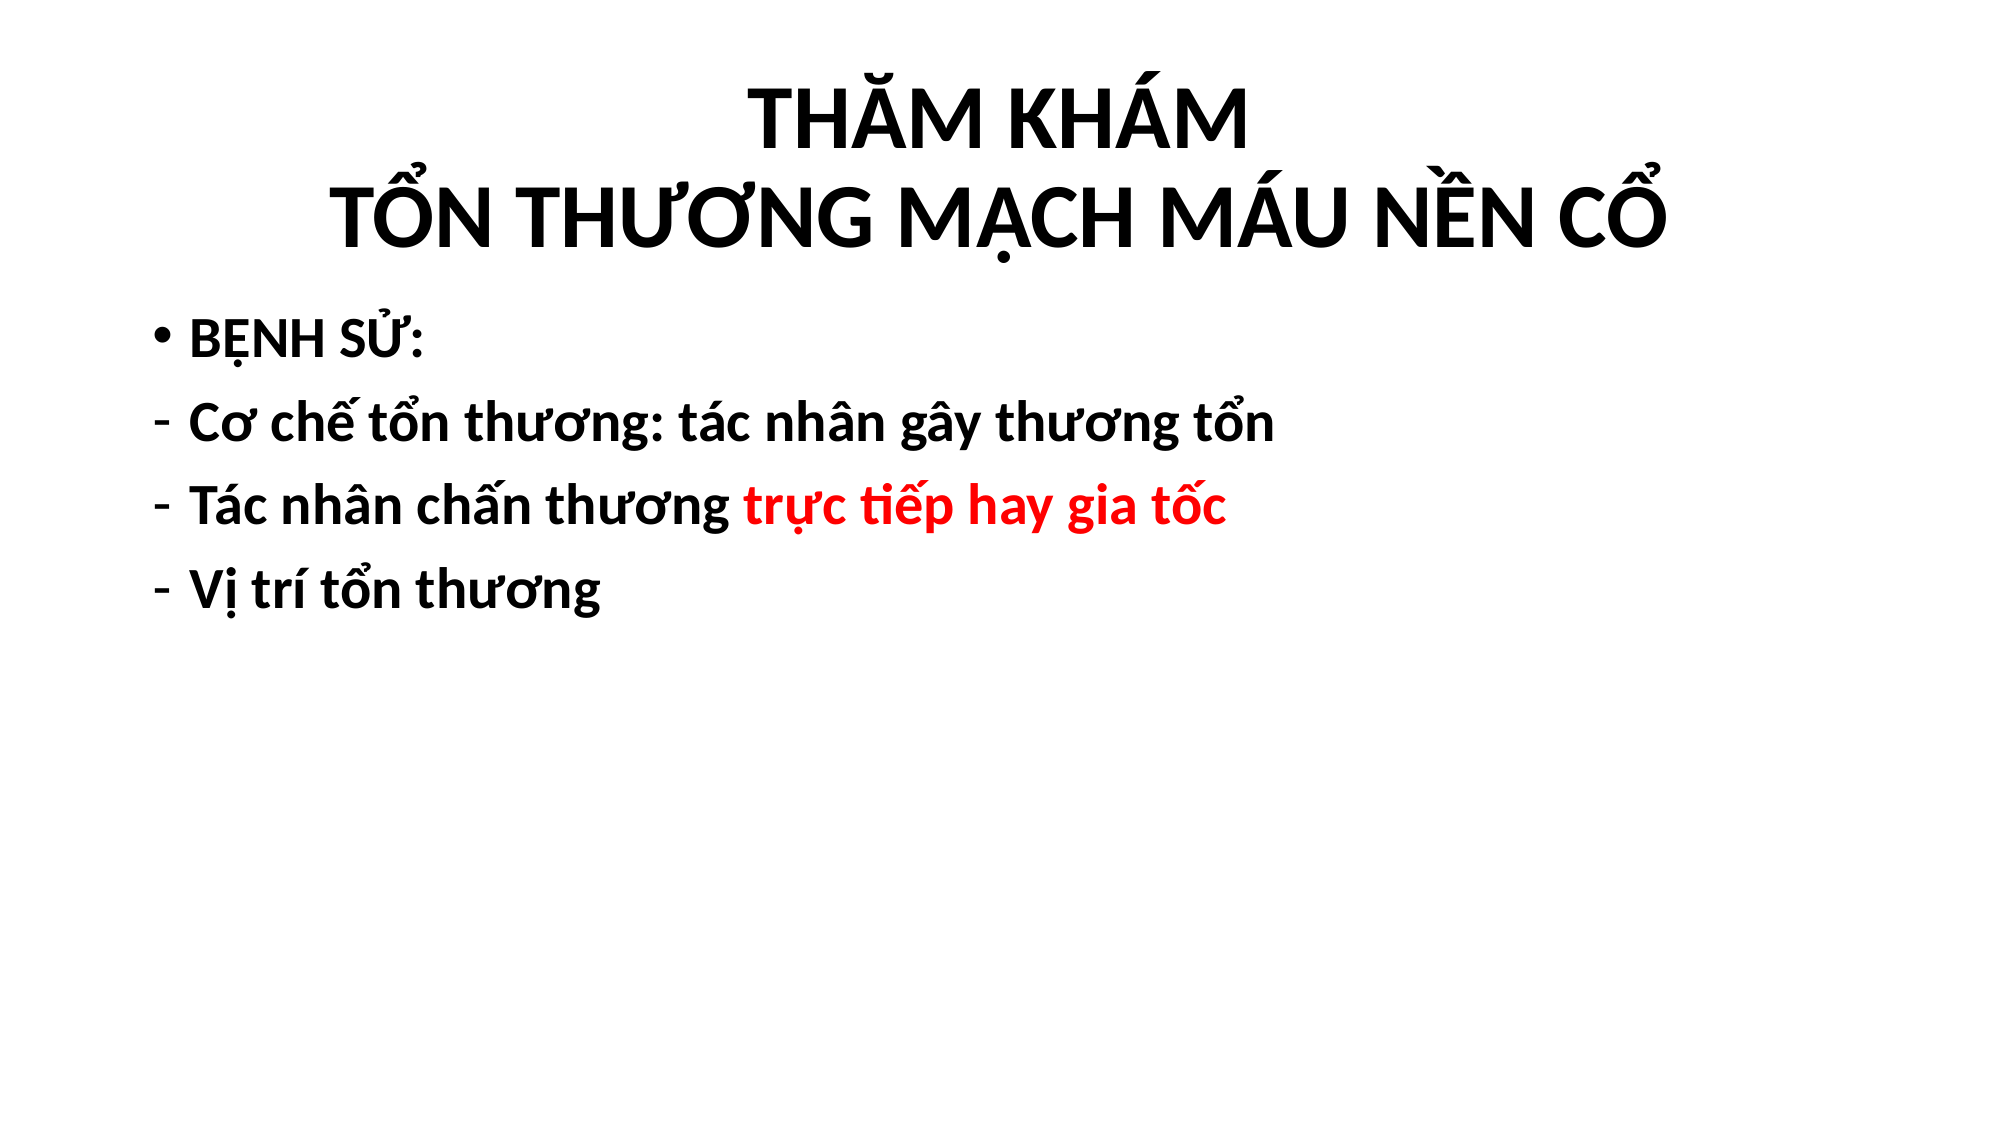

# THĂM KHÁM TỔN THƯƠNG MẠCH MÁU NỀN CỔ
BỆNH SỬ:
Cơ chế tổn thương: tác nhân gây thương tổn
Tác nhân chấn thương trực tiếp hay gia tốc
Vị trí tổn thương